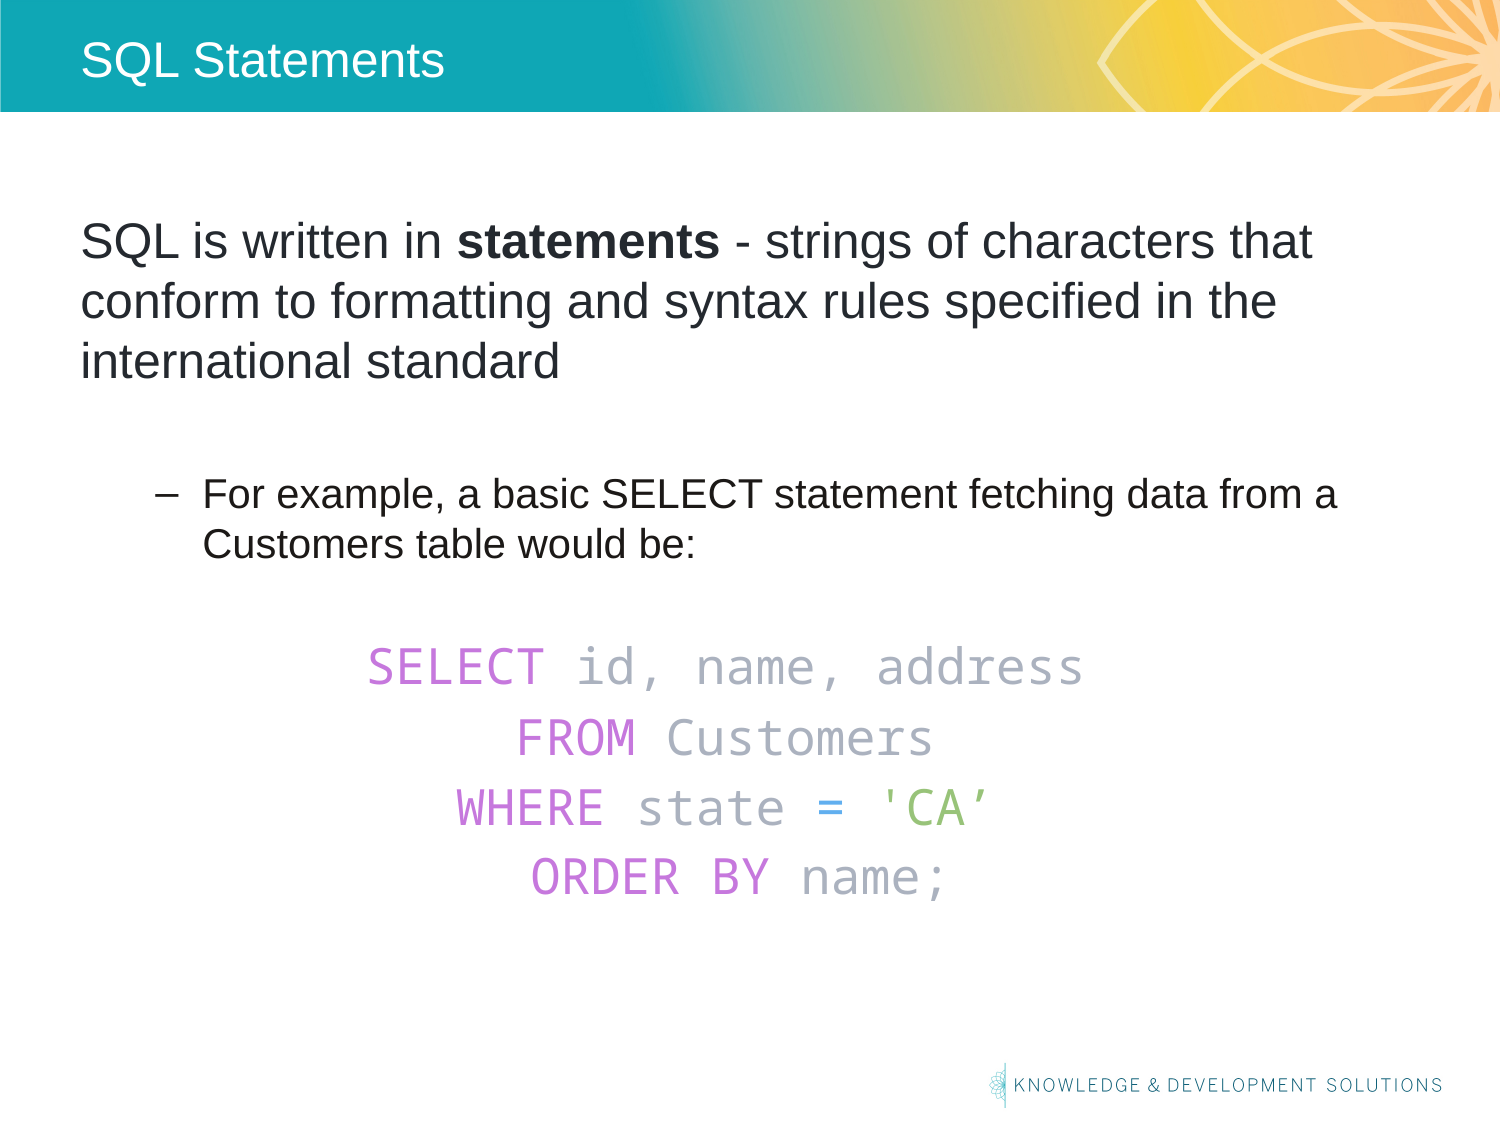

# SQL Statements
SQL is written in statements - strings of characters that conform to formatting and syntax rules specified in the international standard

For example, a basic SELECT statement fetching data from a Customers table would be:

SELECT id, name, address
FROM Customers
WHERE state = 'CA’
ORDER BY name;